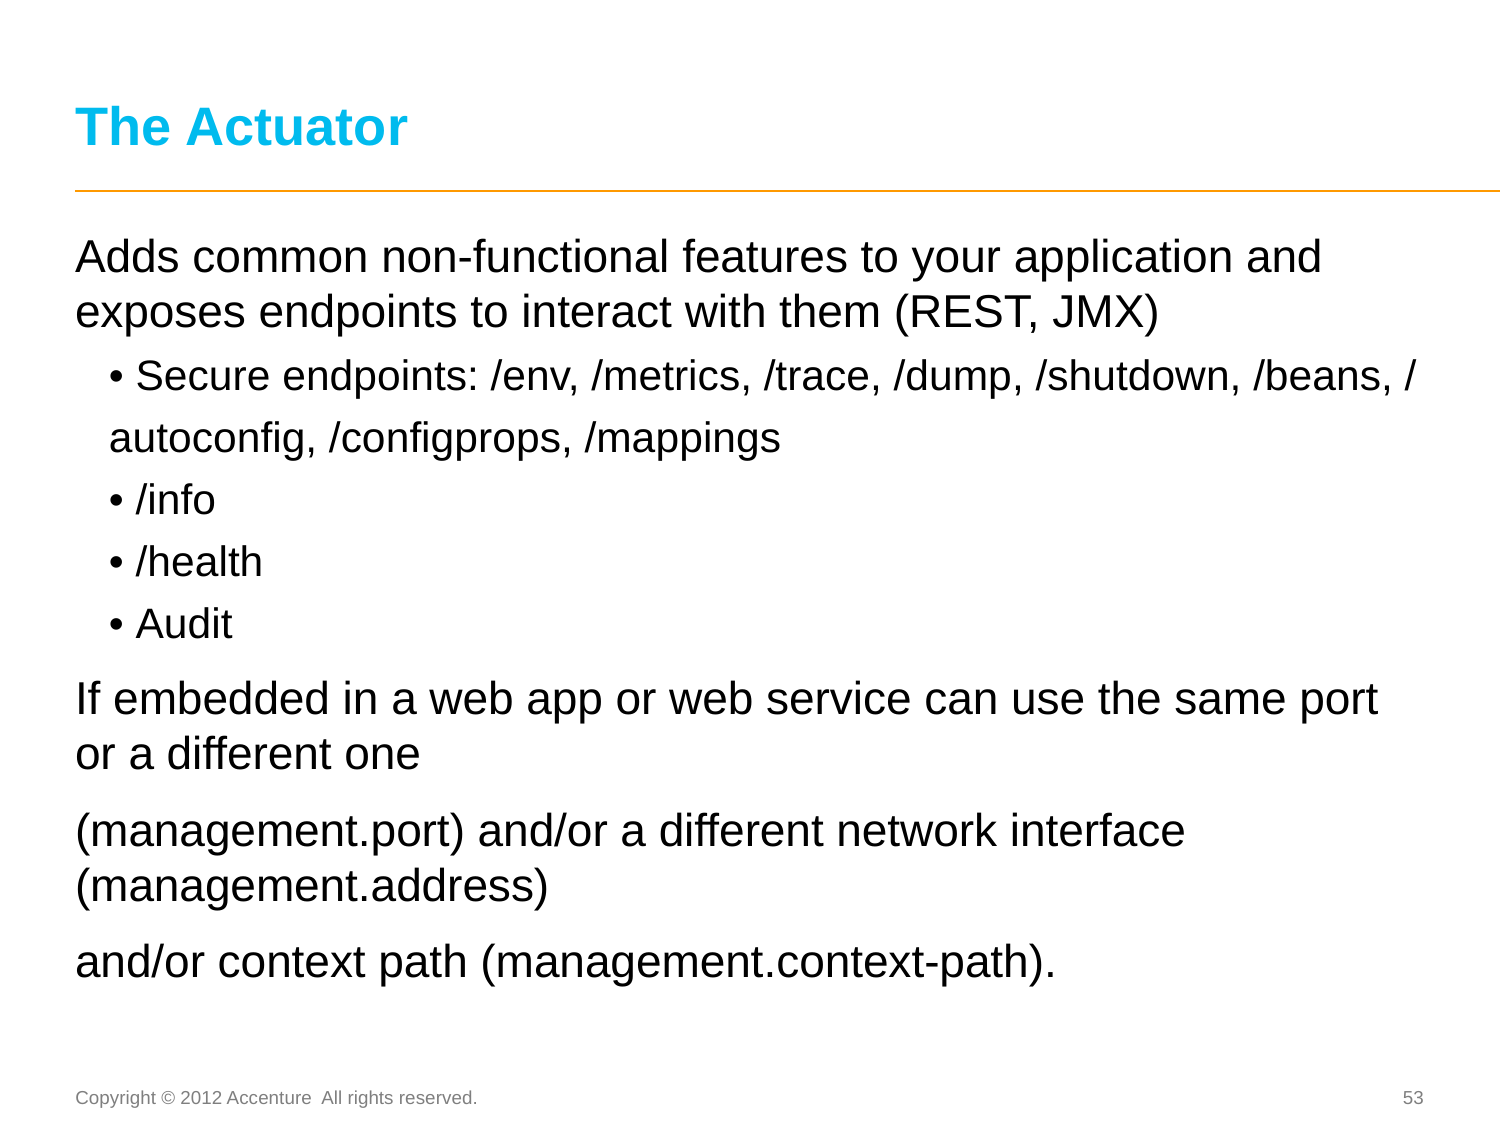

# The Actuator
Adds common non-functional features to your application and exposes endpoints to interact with them (REST, JMX)
• Secure endpoints: /env, /metrics, /trace, /dump, /shutdown, /beans, /
autoconfig, /configprops, /mappings
• /info
• /health
• Audit
If embedded in a web app or web service can use the same port or a different one
(management.port) and/or a different network interface (management.address)
and/or context path (management.context-path).